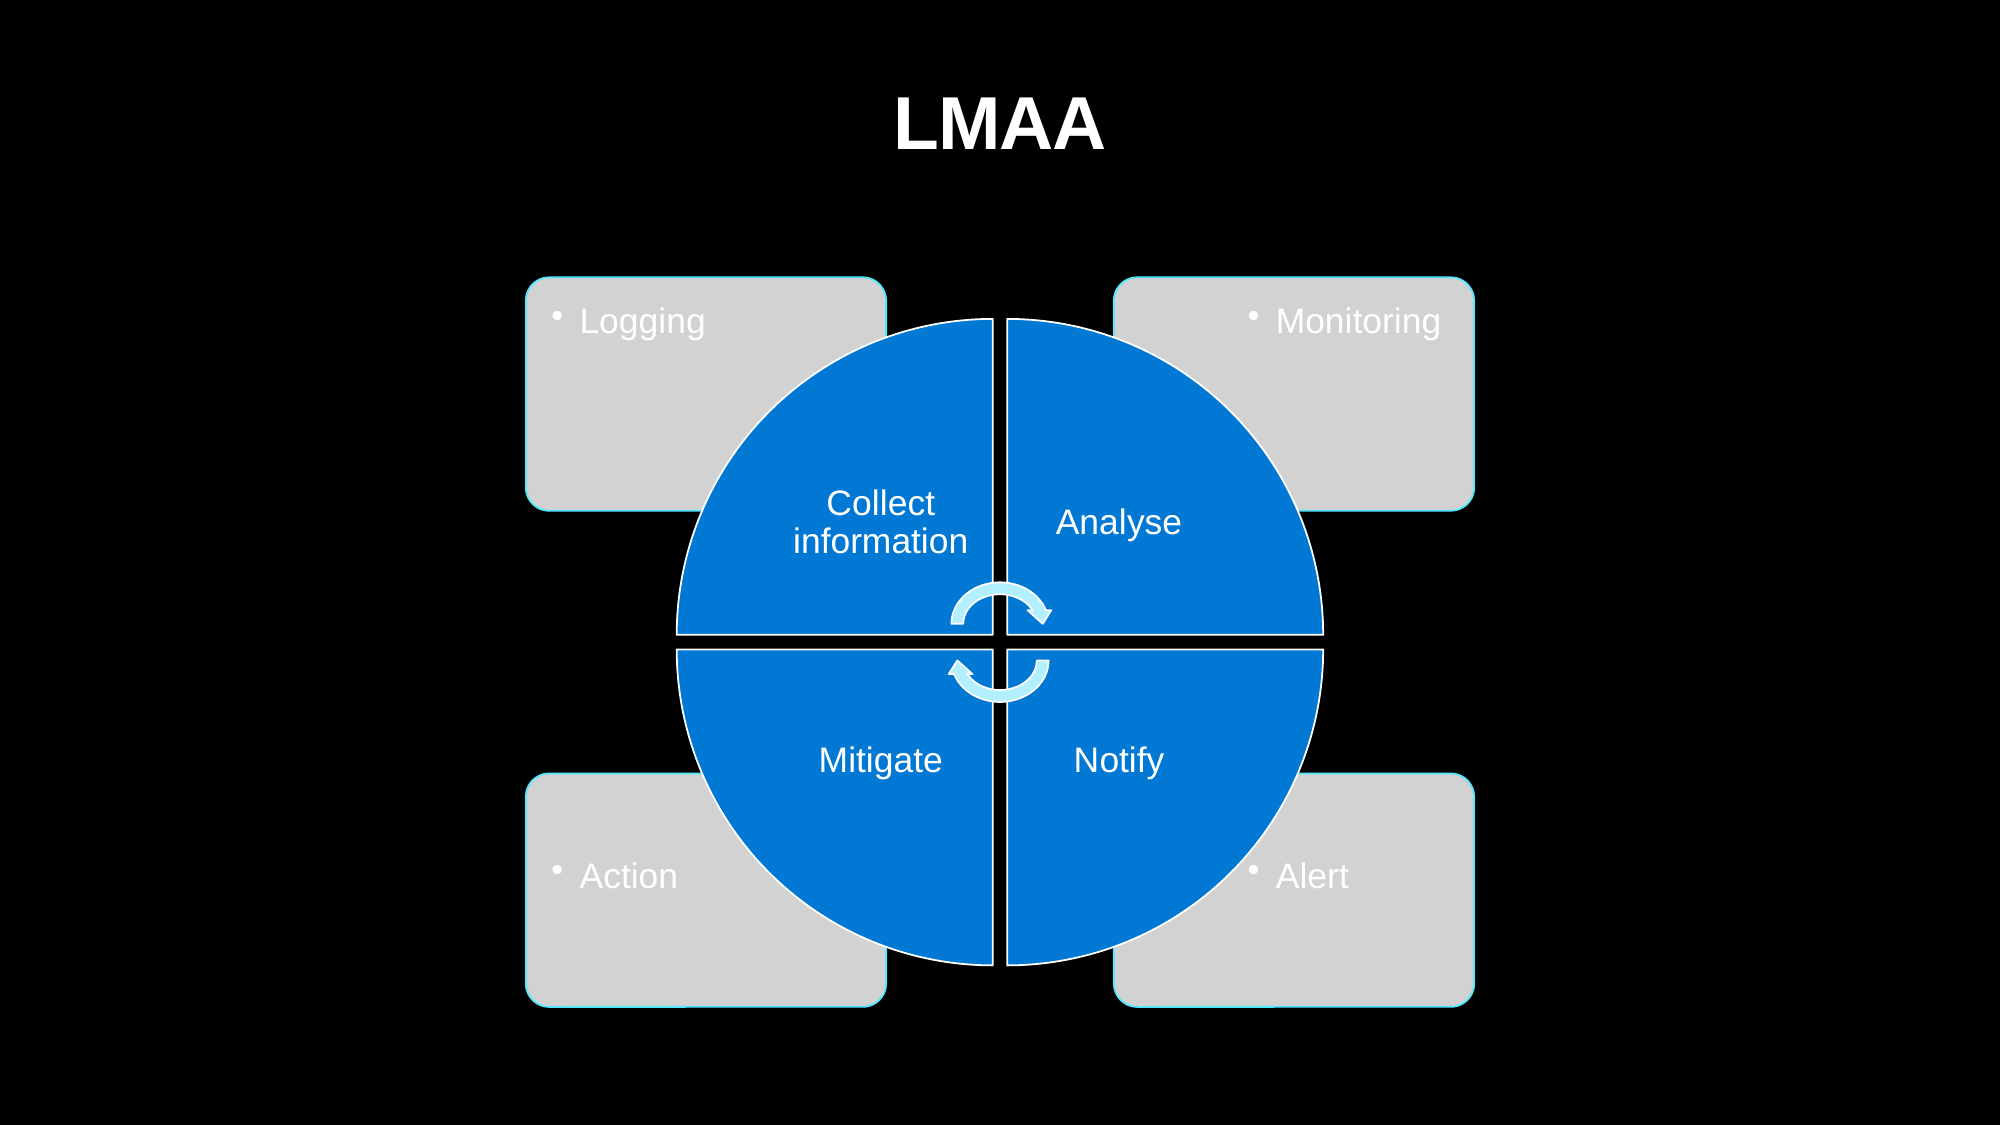

# LMAA
Alert
Action
Monitoring
Logging
Collect information
Analyse
Notify
Mitigate